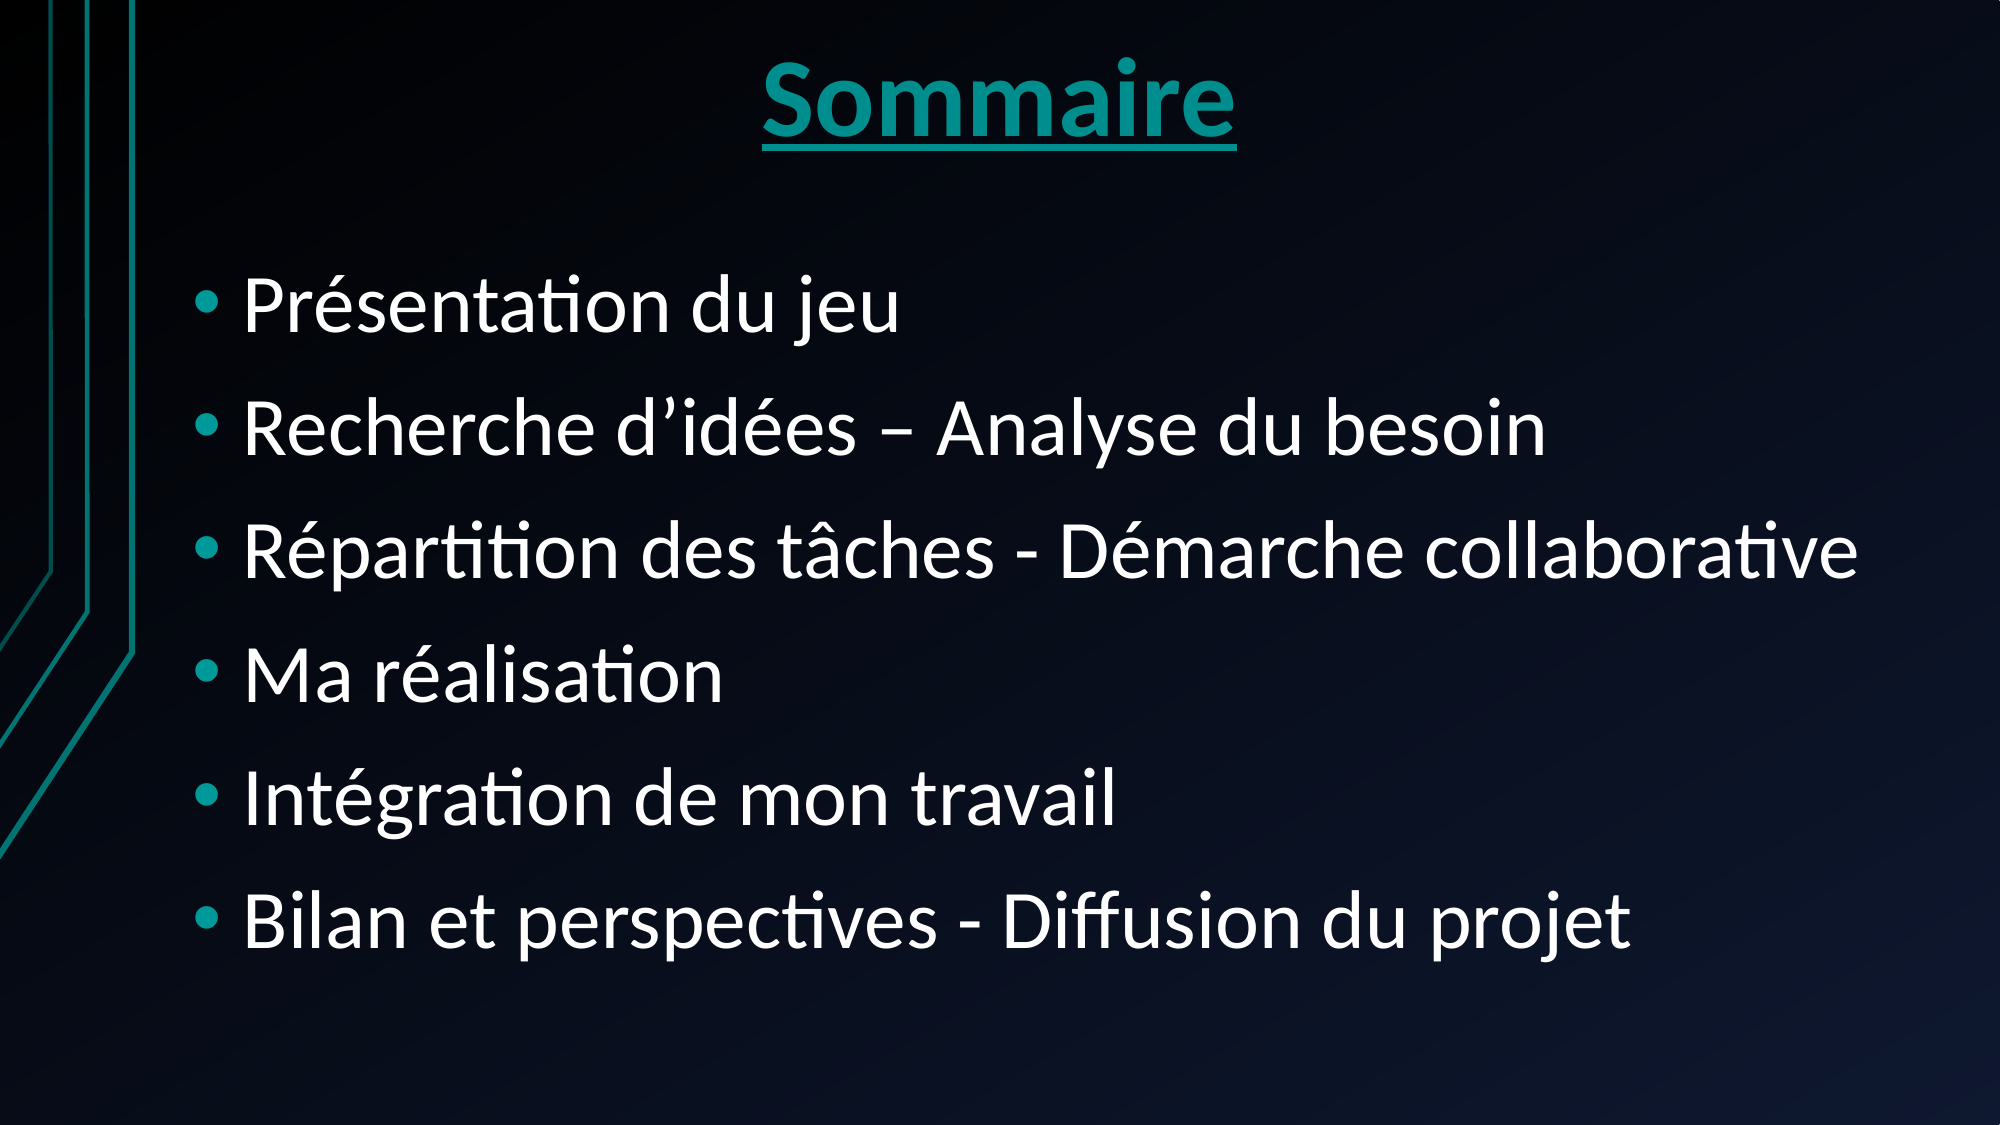

# Sommaire

Présentation du jeu
Recherche d’idées – Analyse du besoin
Répartition des tâches - Démarche collaborative
Ma réalisation
Intégration de mon travail
Bilan et perspectives - Diffusion du projet